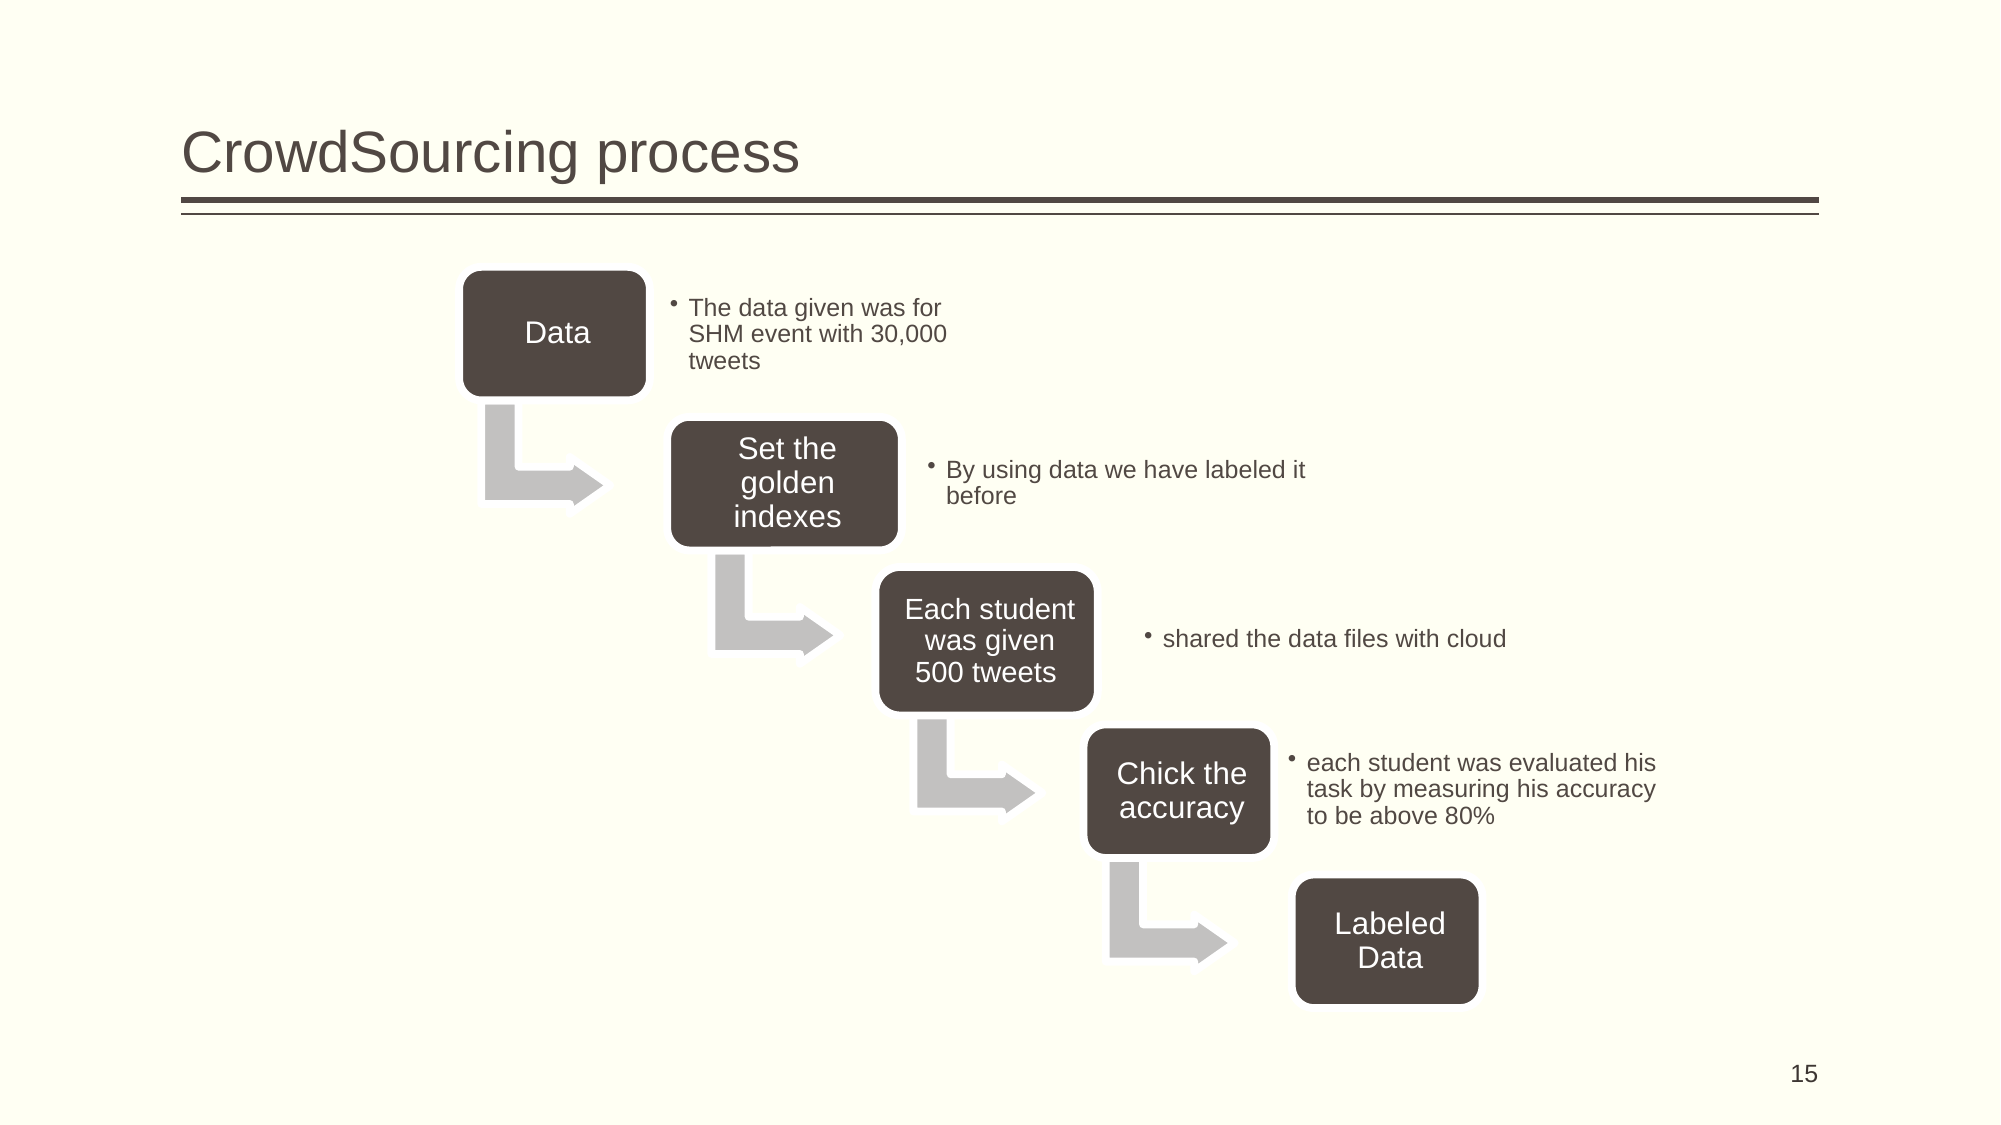

# CrowdSourcing process
Data
The data given was for SHM event with 30,000 tweets
Set the golden indexes
By using data we have labeled it before
Each student was given 500 tweets
shared the data files with cloud
Chick the accuracy
each student was evaluated his task by measuring his accuracy to be above 80%
Labeled Data
15